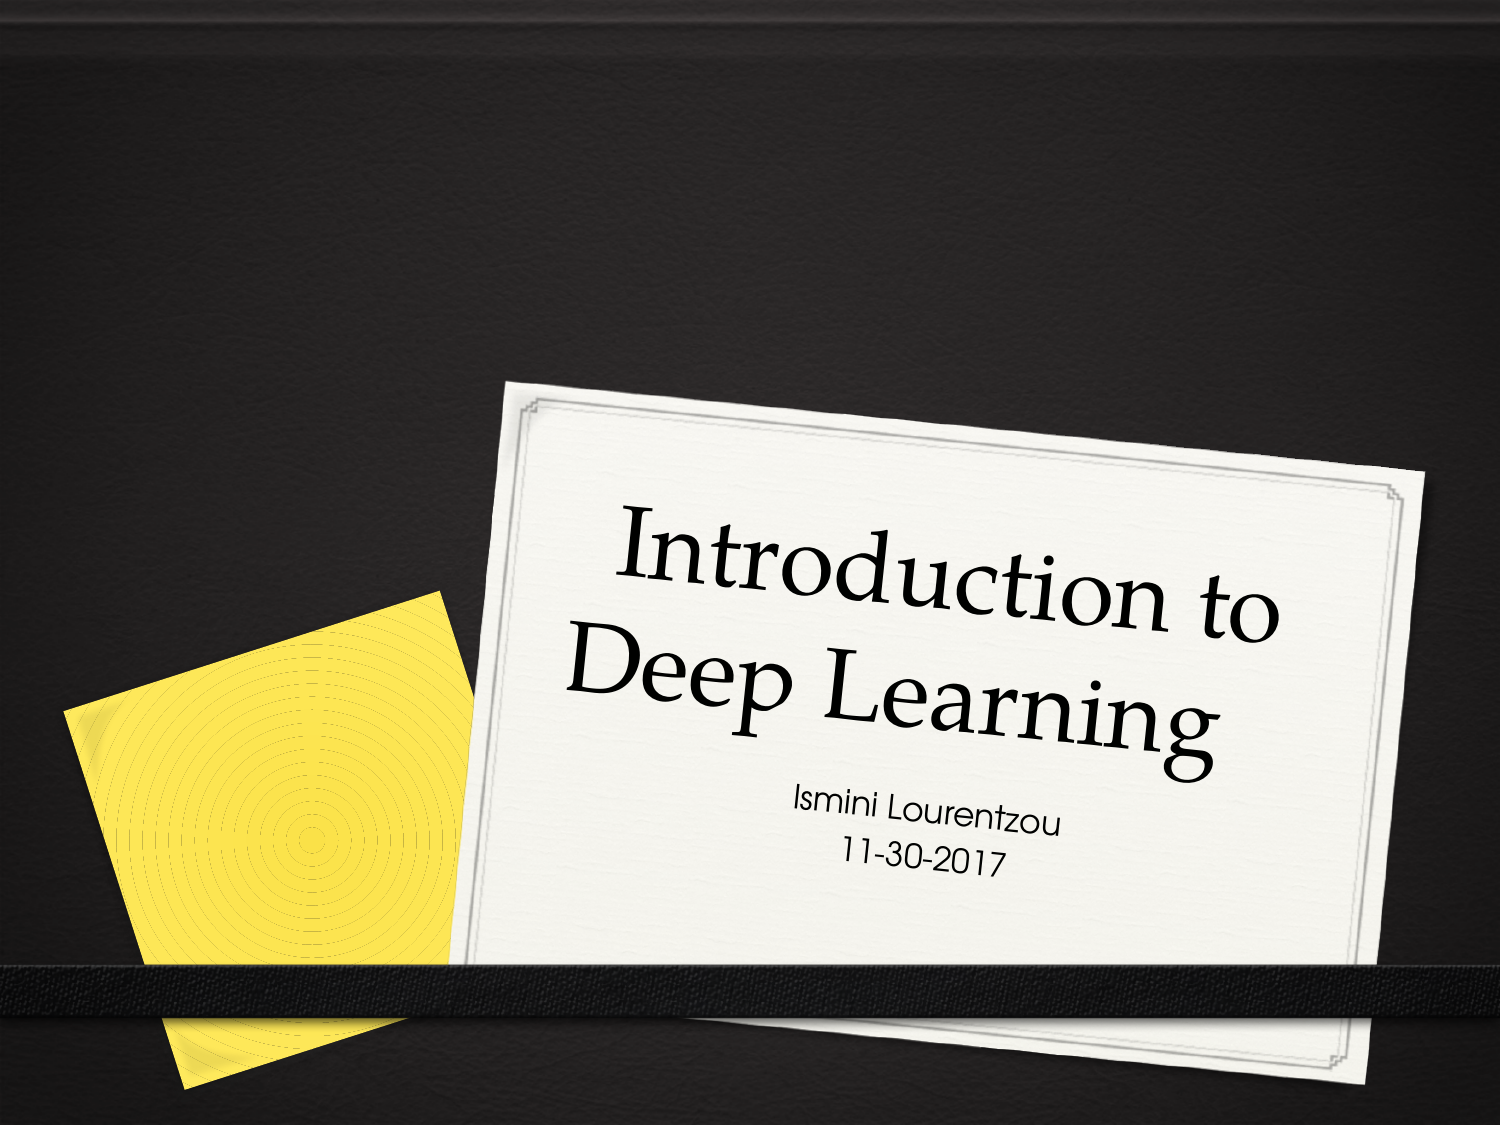

# Introduction to Deep Learning
Ismini Lourentzou
11-30-2017